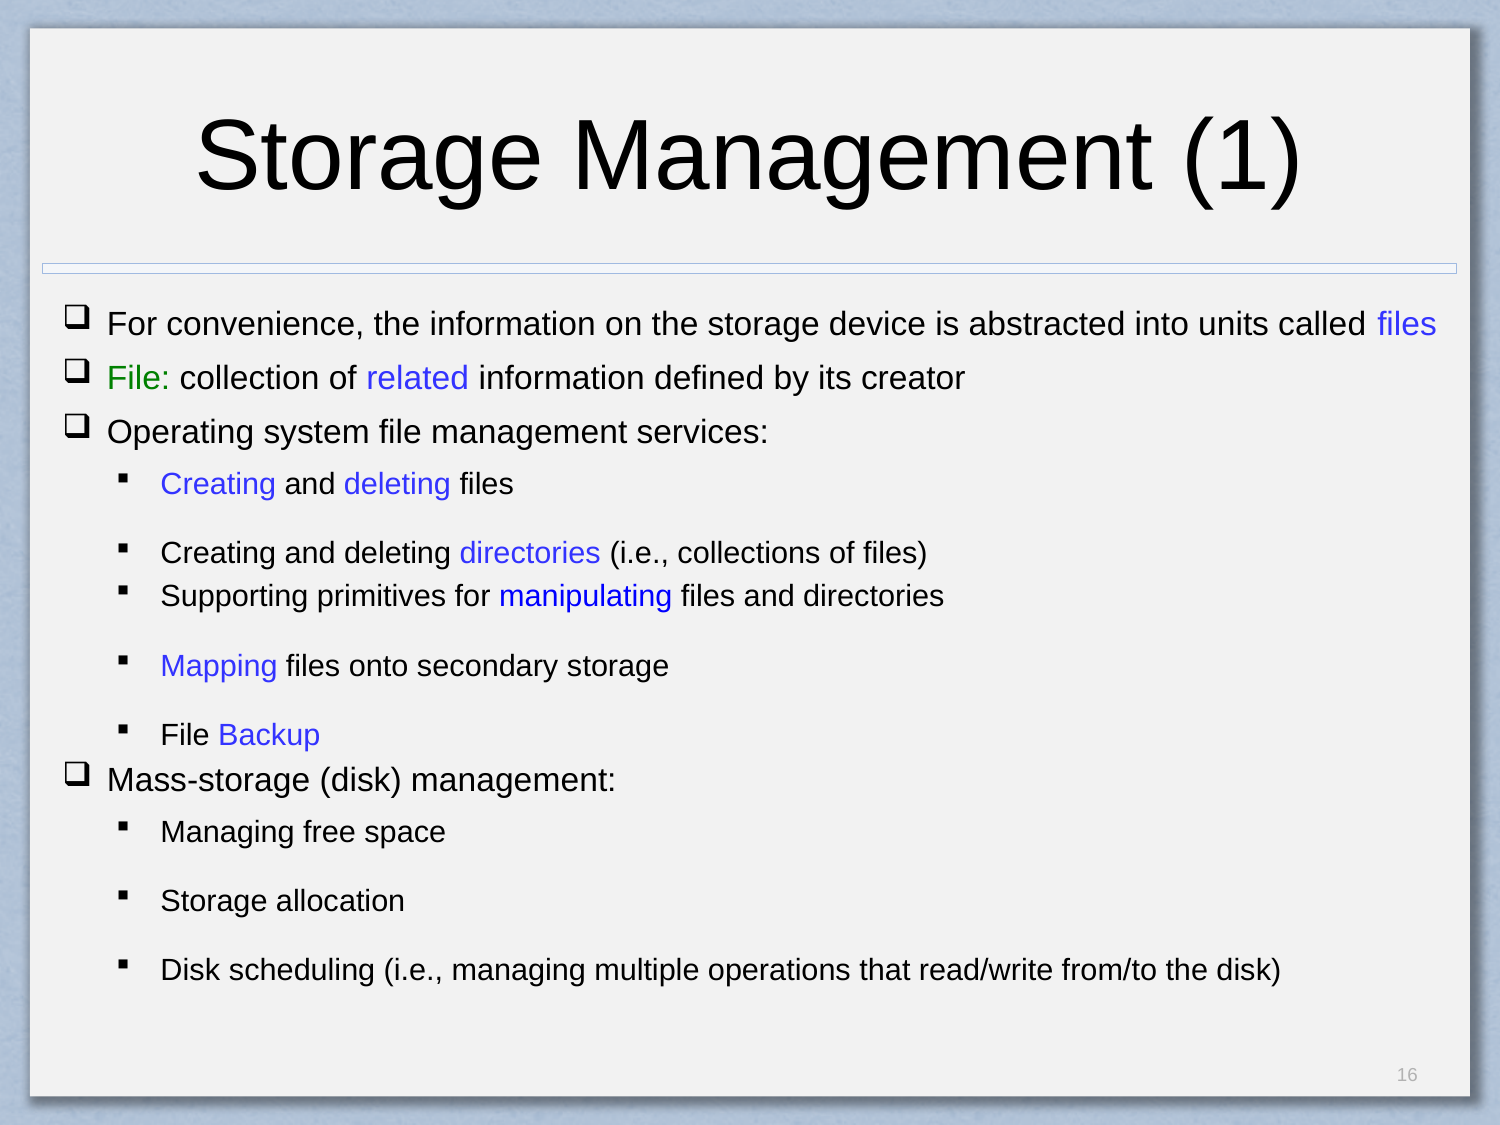

# Storage Management (1)
For convenience, the information on the storage device is abstracted into units called files

File: collection of related information defined by its creator

Operating system file management services:

Creating and deleting files

Creating and deleting directories (i.e., collections of files)
Supporting primitives for manipulating files and directories

Mapping files onto secondary storage

File Backup
Mass-storage (disk) management:

Managing free space

Storage allocation

Disk scheduling (i.e., managing multiple operations that read/write from/to the disk)
16